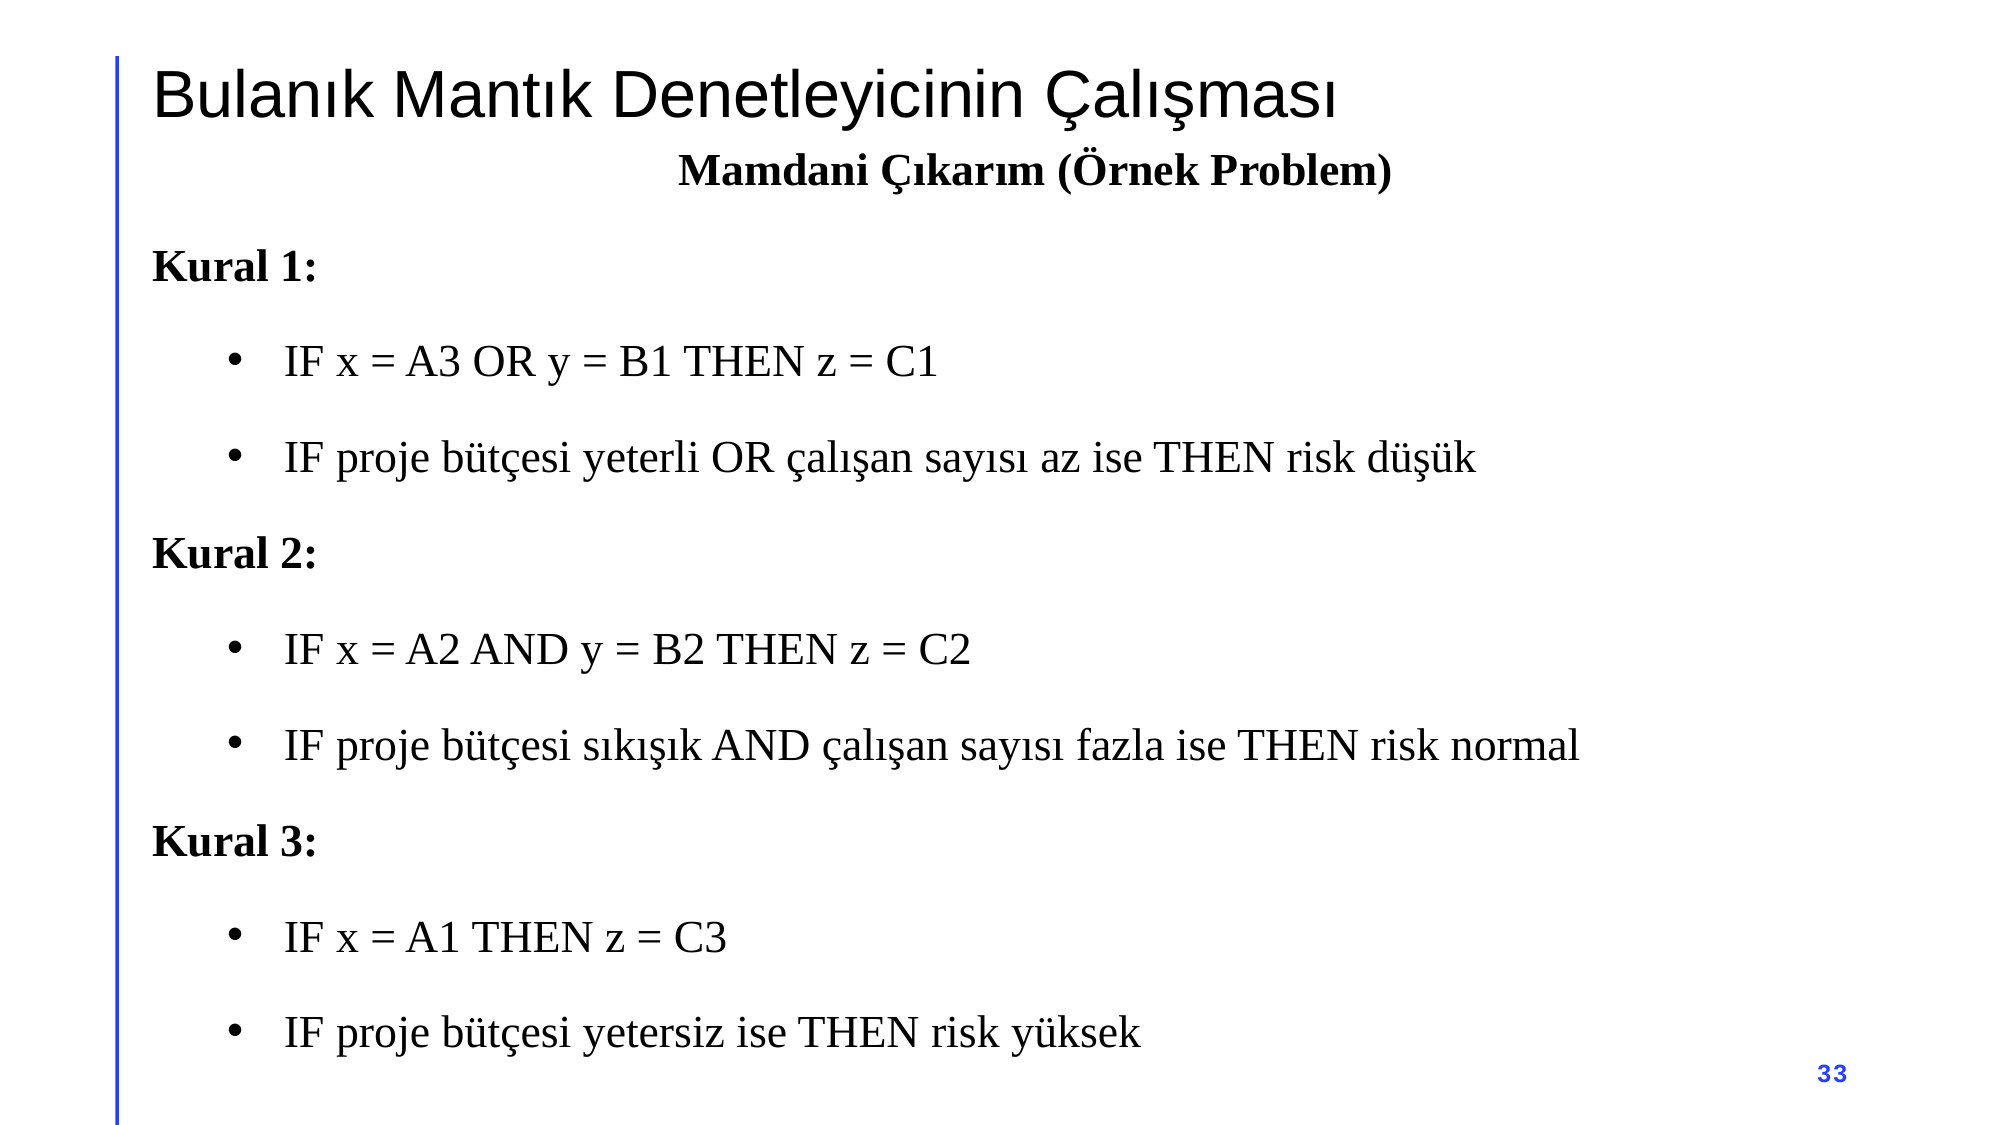

# Bulanık Mantık Denetleyicinin Çalışması
Mamdani Çıkarım (Örnek Problem)
Kural 1:
IF x = A3 OR y = B1 THEN z = C1
IF proje bütçesi yeterli OR çalışan sayısı az ise THEN risk düşük
Kural 2:
IF x = A2 AND y = B2 THEN z = C2
IF proje bütçesi sıkışık AND çalışan sayısı fazla ise THEN risk normal
Kural 3:
IF x = A1 THEN z = C3
IF proje bütçesi yetersiz ise THEN risk yüksek
33